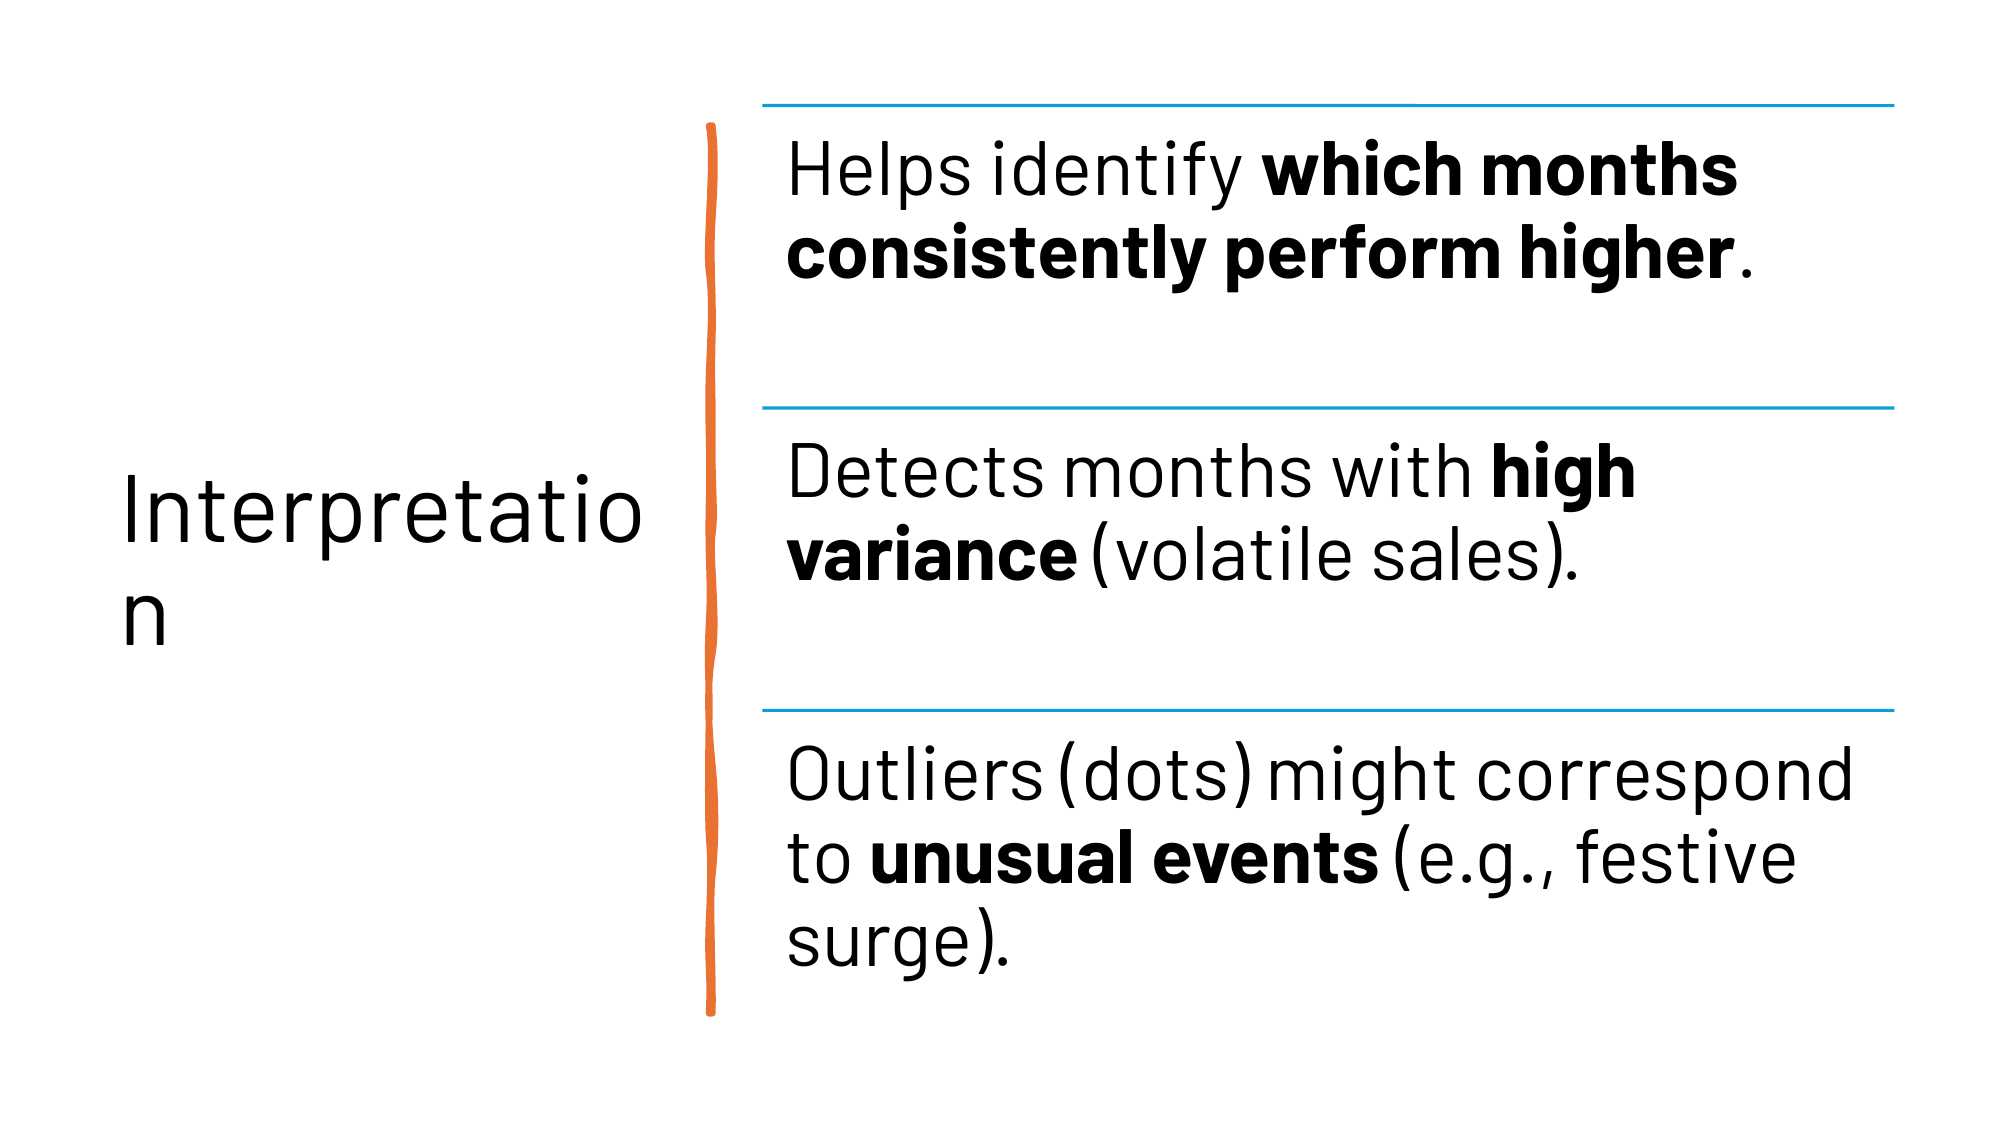

Helps identify which months consistently perform higher.
Detects months with high variance (volatile sales).
Outliers (dots) might correspond to unusual events (e.g., festive surge).
# Interpretation